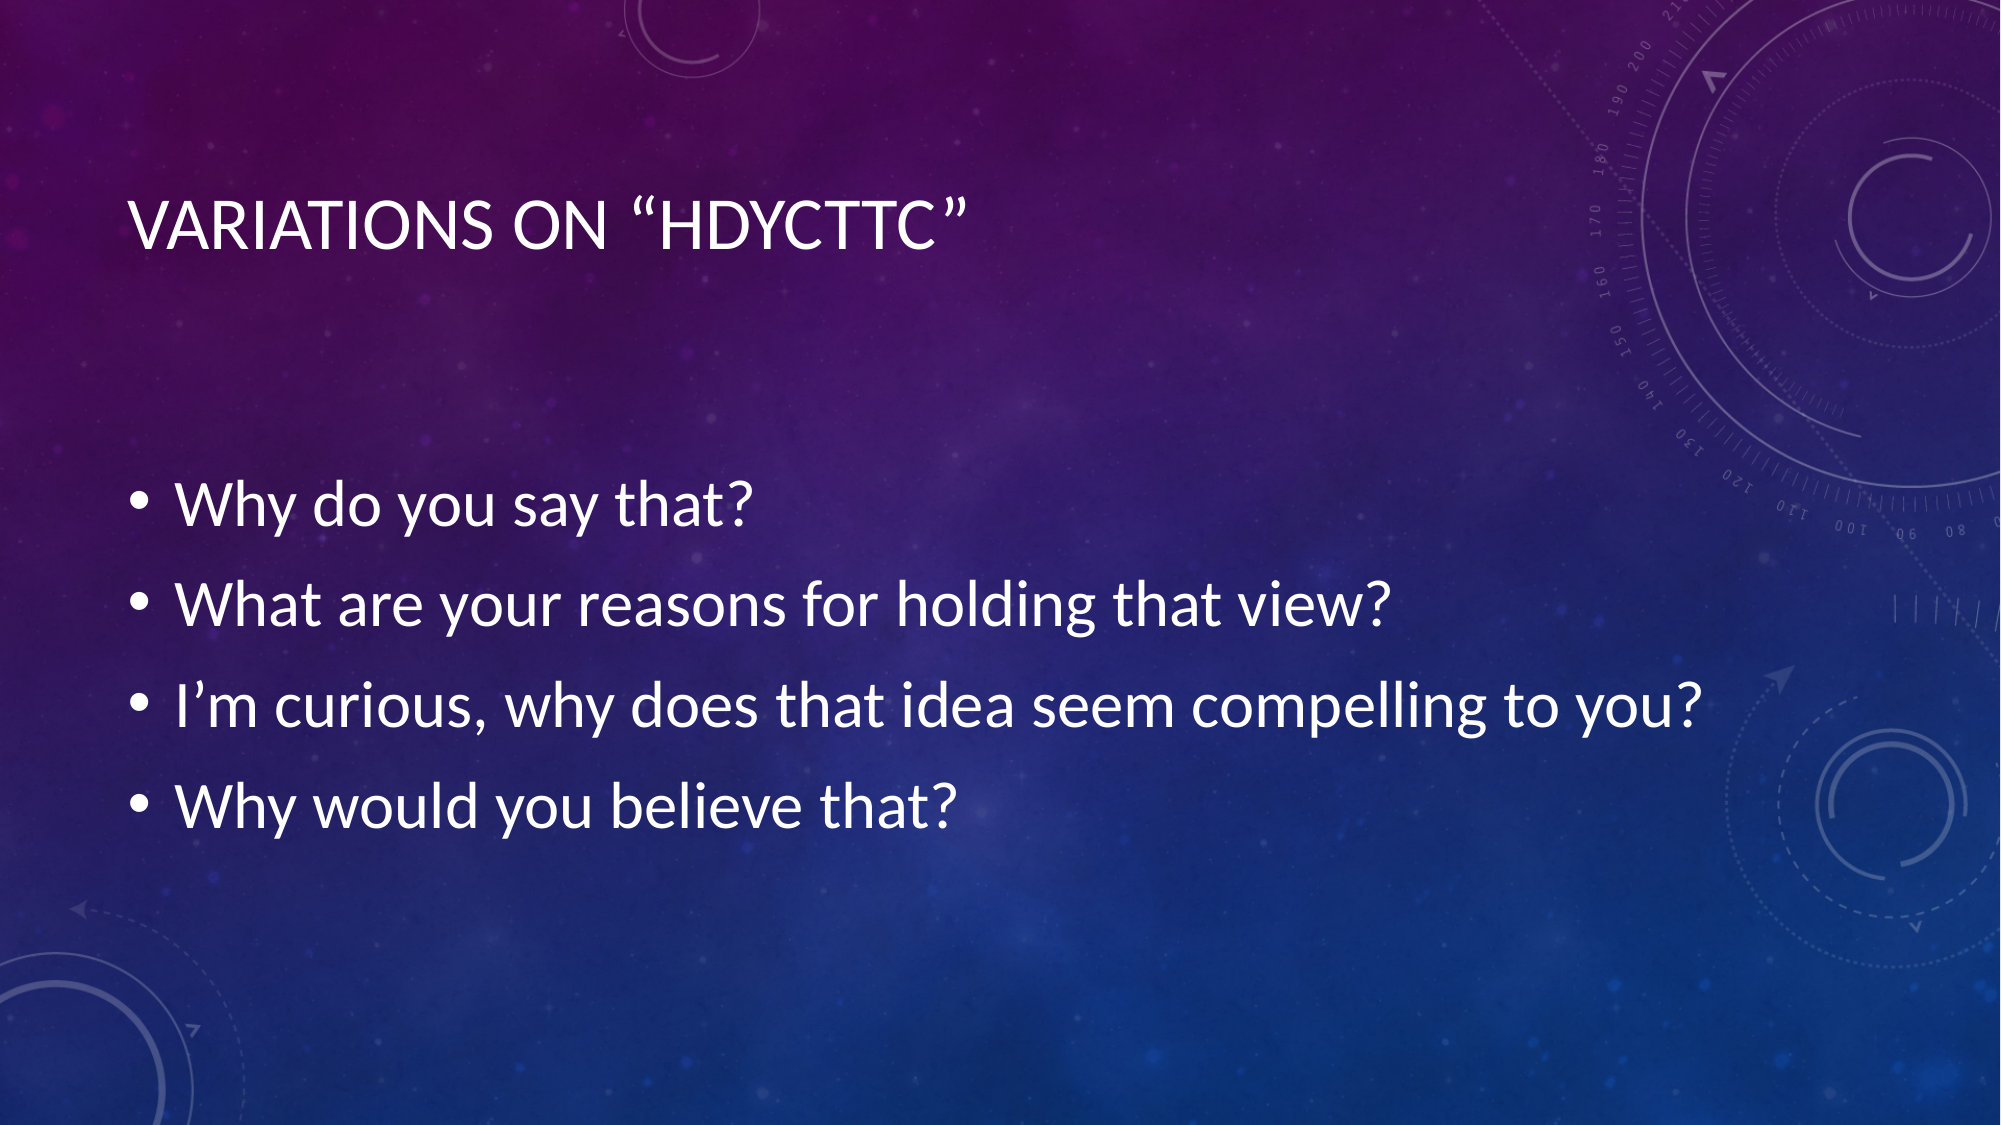

# Variations on “HDYCTTC”
Why do you say that?
What are your reasons for holding that view?
I’m curious, why does that idea seem compelling to you?
Why would you believe that?